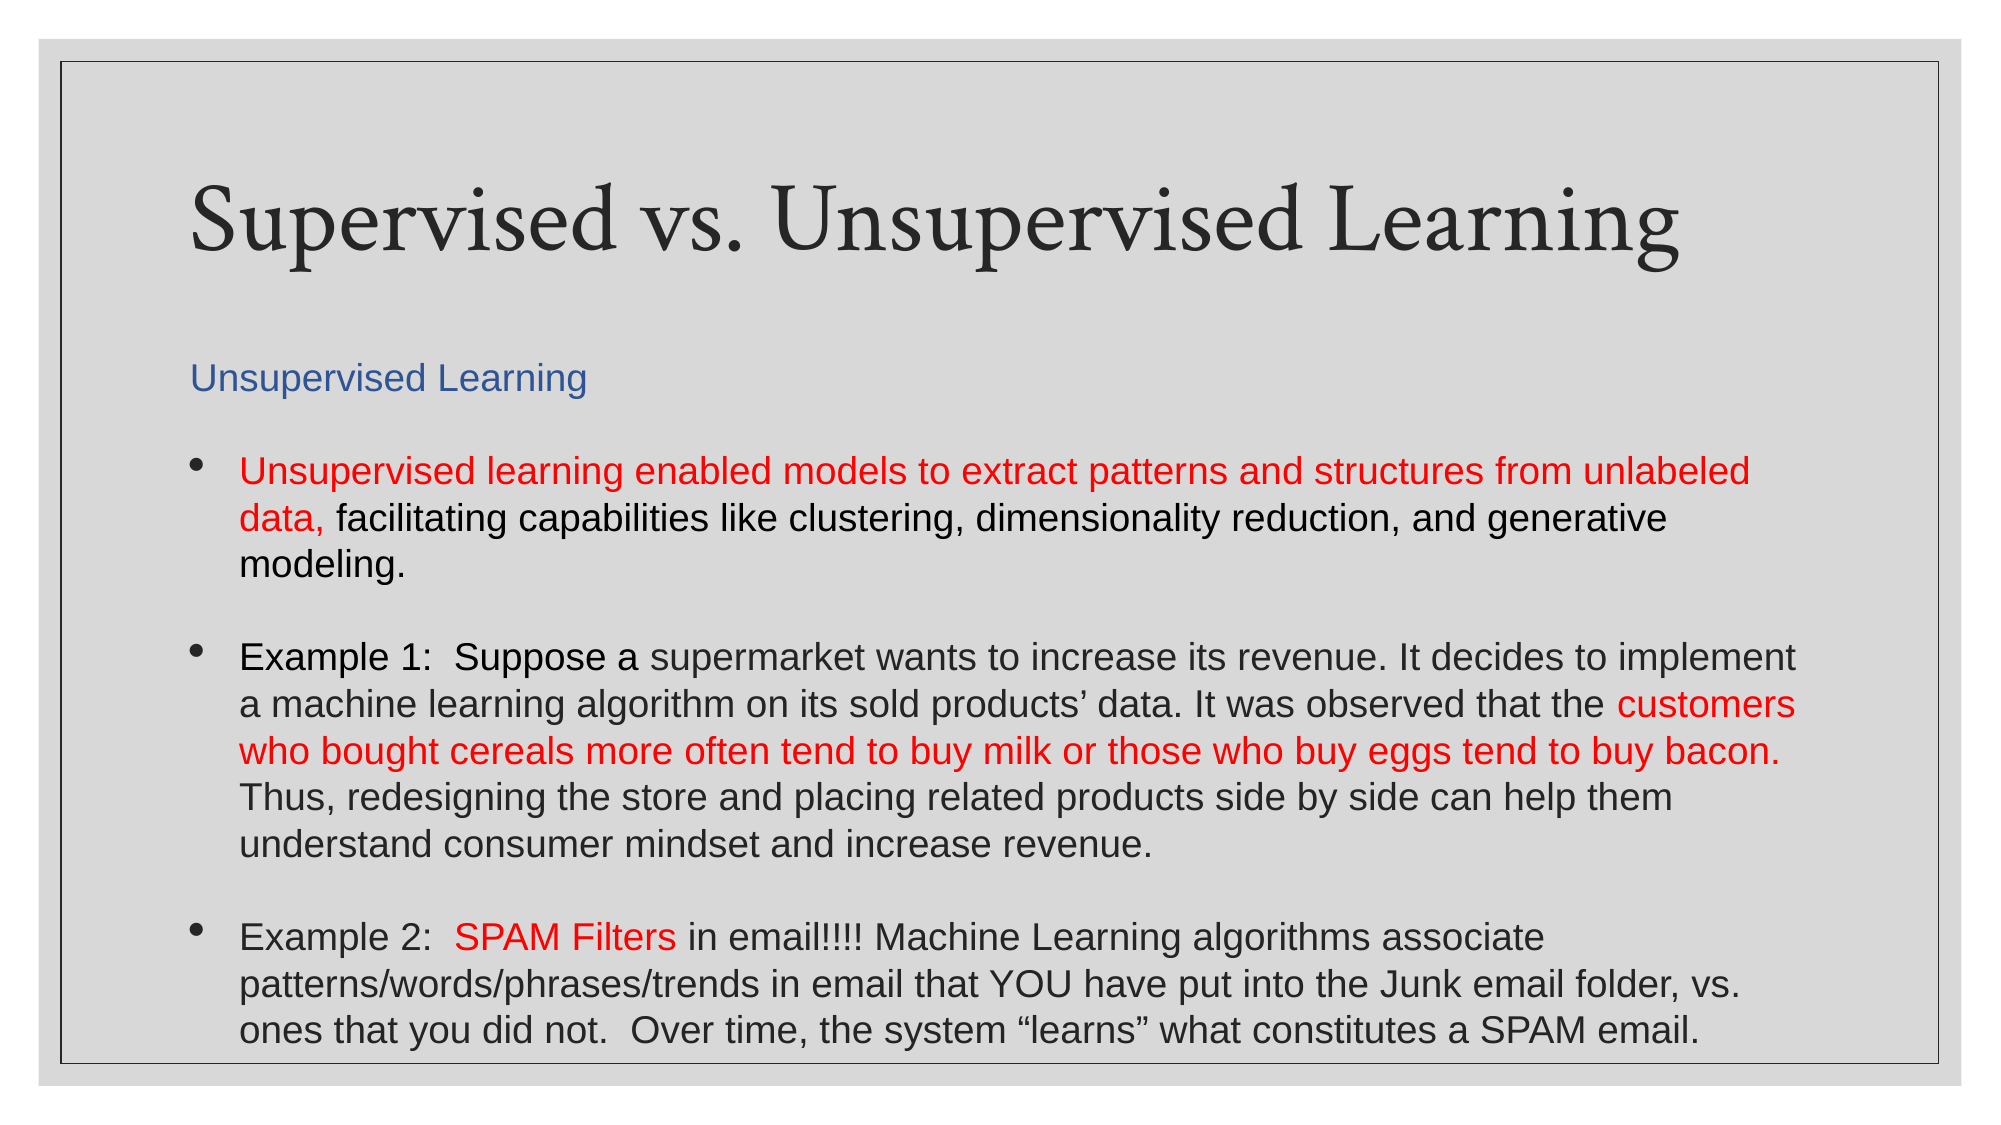

# Supervised vs. Unsupervised Learning
Unsupervised Learning

Unsupervised learning enabled models to extract patterns and structures from unlabeled data, facilitating capabilities like clustering, dimensionality reduction, and generative modeling.

Example 1:  Suppose a supermarket wants to increase its revenue. It decides to implement a machine learning algorithm on its sold products’ data. It was observed that the customers who bought cereals more often tend to buy milk or those who buy eggs tend to buy bacon. Thus, redesigning the store and placing related products side by side can help them understand consumer mindset and increase revenue.

Example 2:  SPAM Filters in email!!!! Machine Learning algorithms associate patterns/words/phrases/trends in email that YOU have put into the Junk email folder, vs. ones that you did not.  Over time, the system “learns” what constitutes a SPAM email.